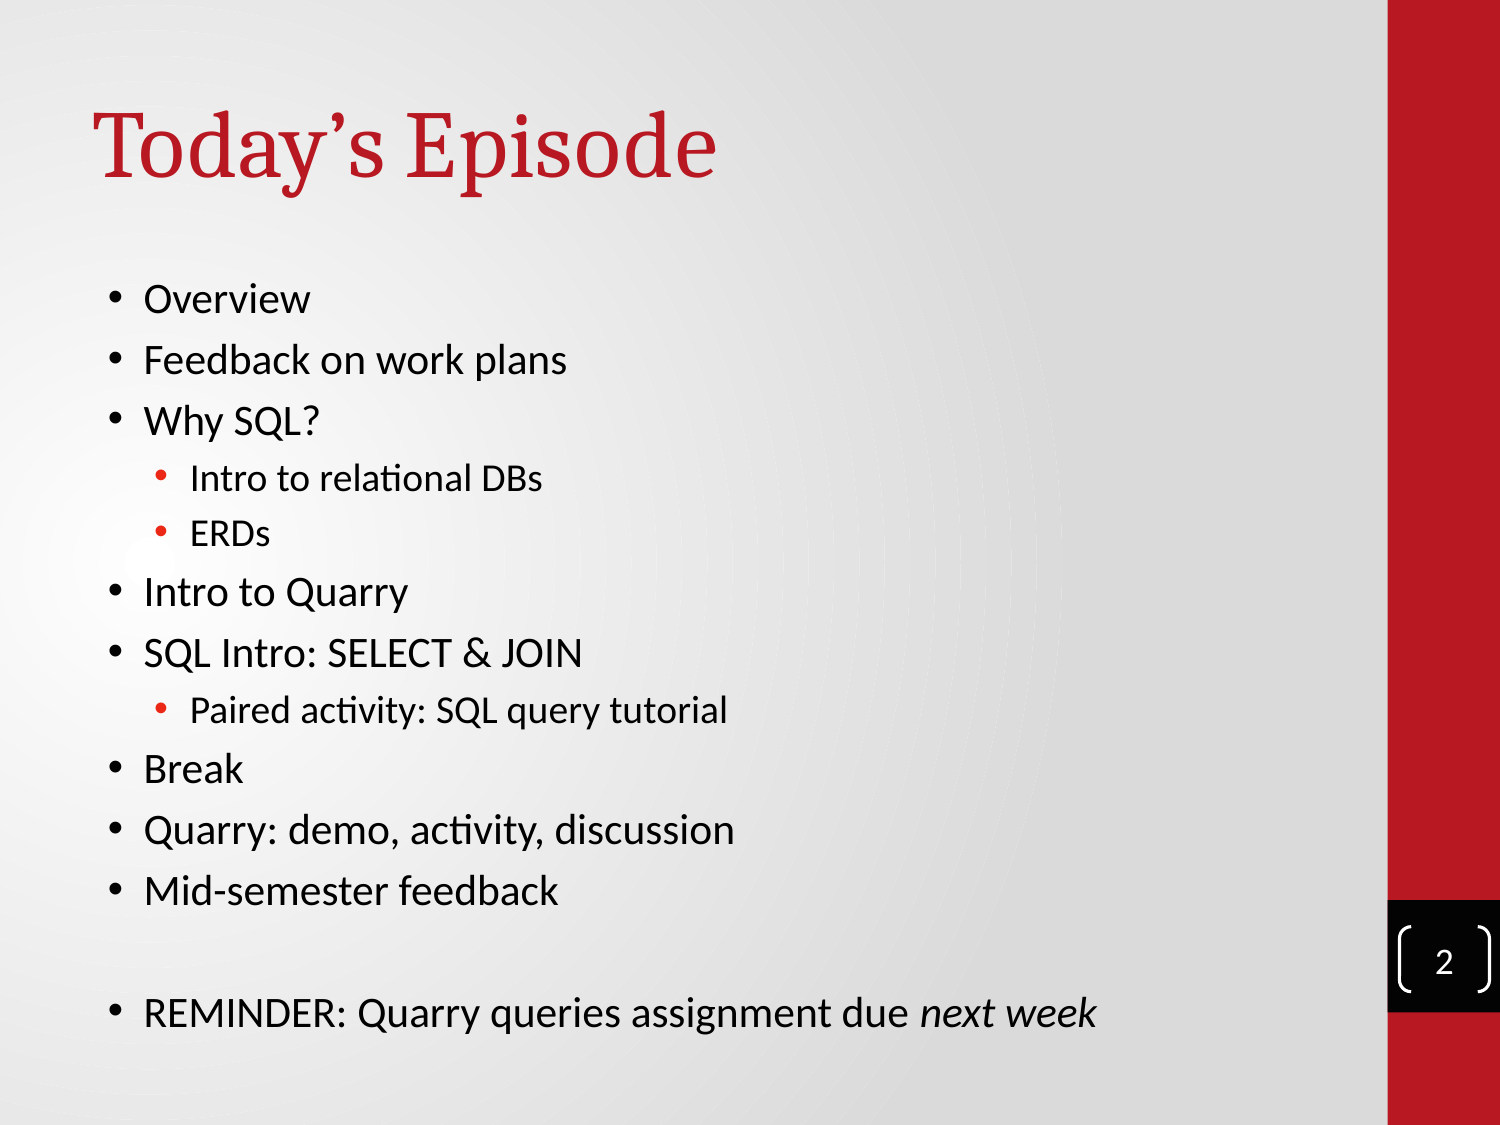

# Today’s Episode
Overview
Feedback on work plans
Why SQL?
Intro to relational DBs
ERDs
Intro to Quarry
SQL Intro: SELECT & JOIN
Paired activity: SQL query tutorial
Break
Quarry: demo, activity, discussion
Mid-semester feedback

REMINDER: Quarry queries assignment due next week
2